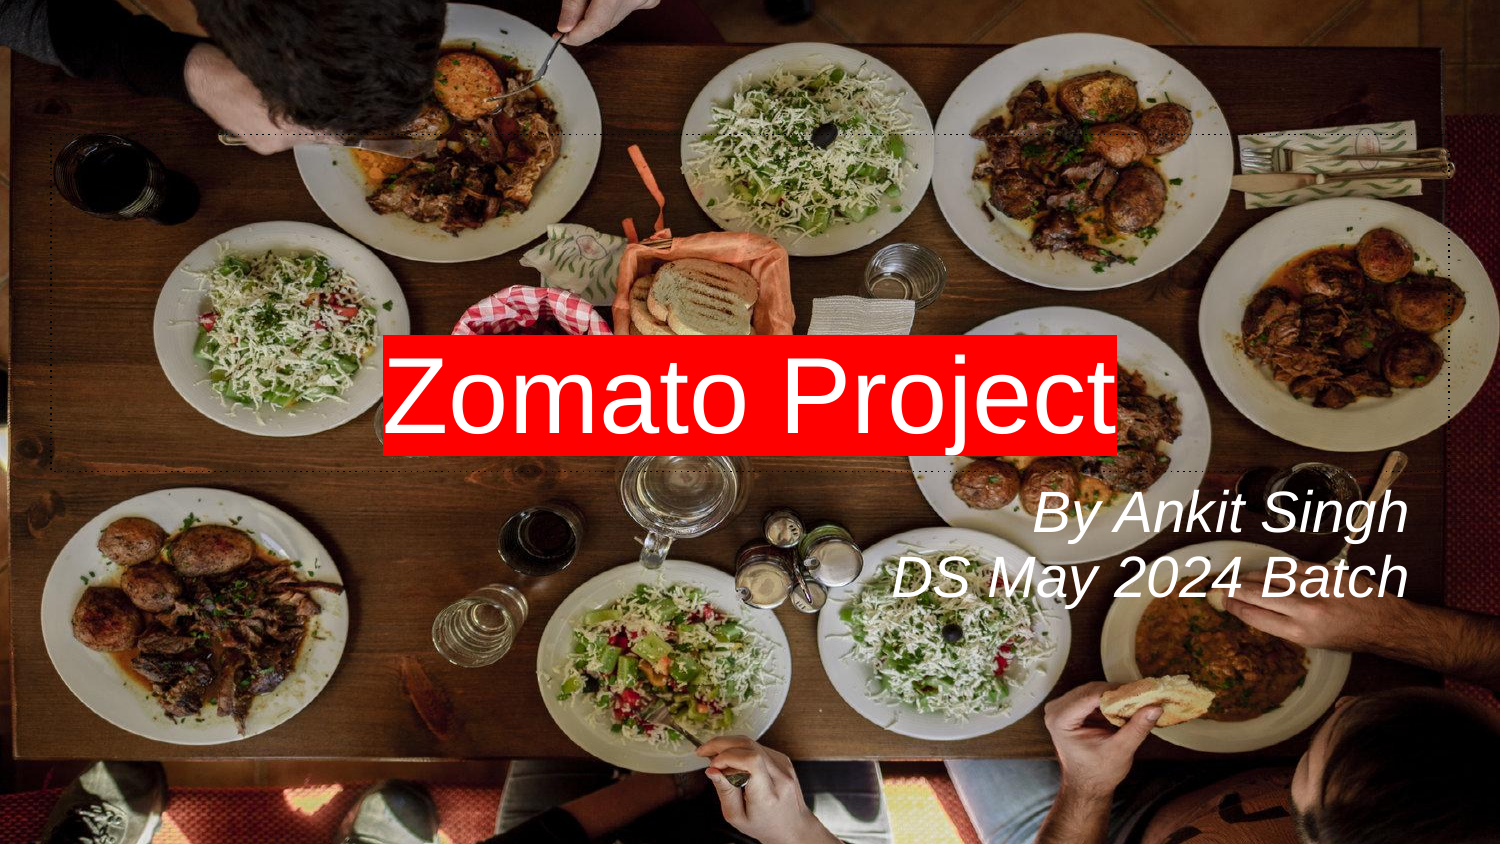

# Zomato Project
                                                          By Ankit Singh
DS May 2024 Batch